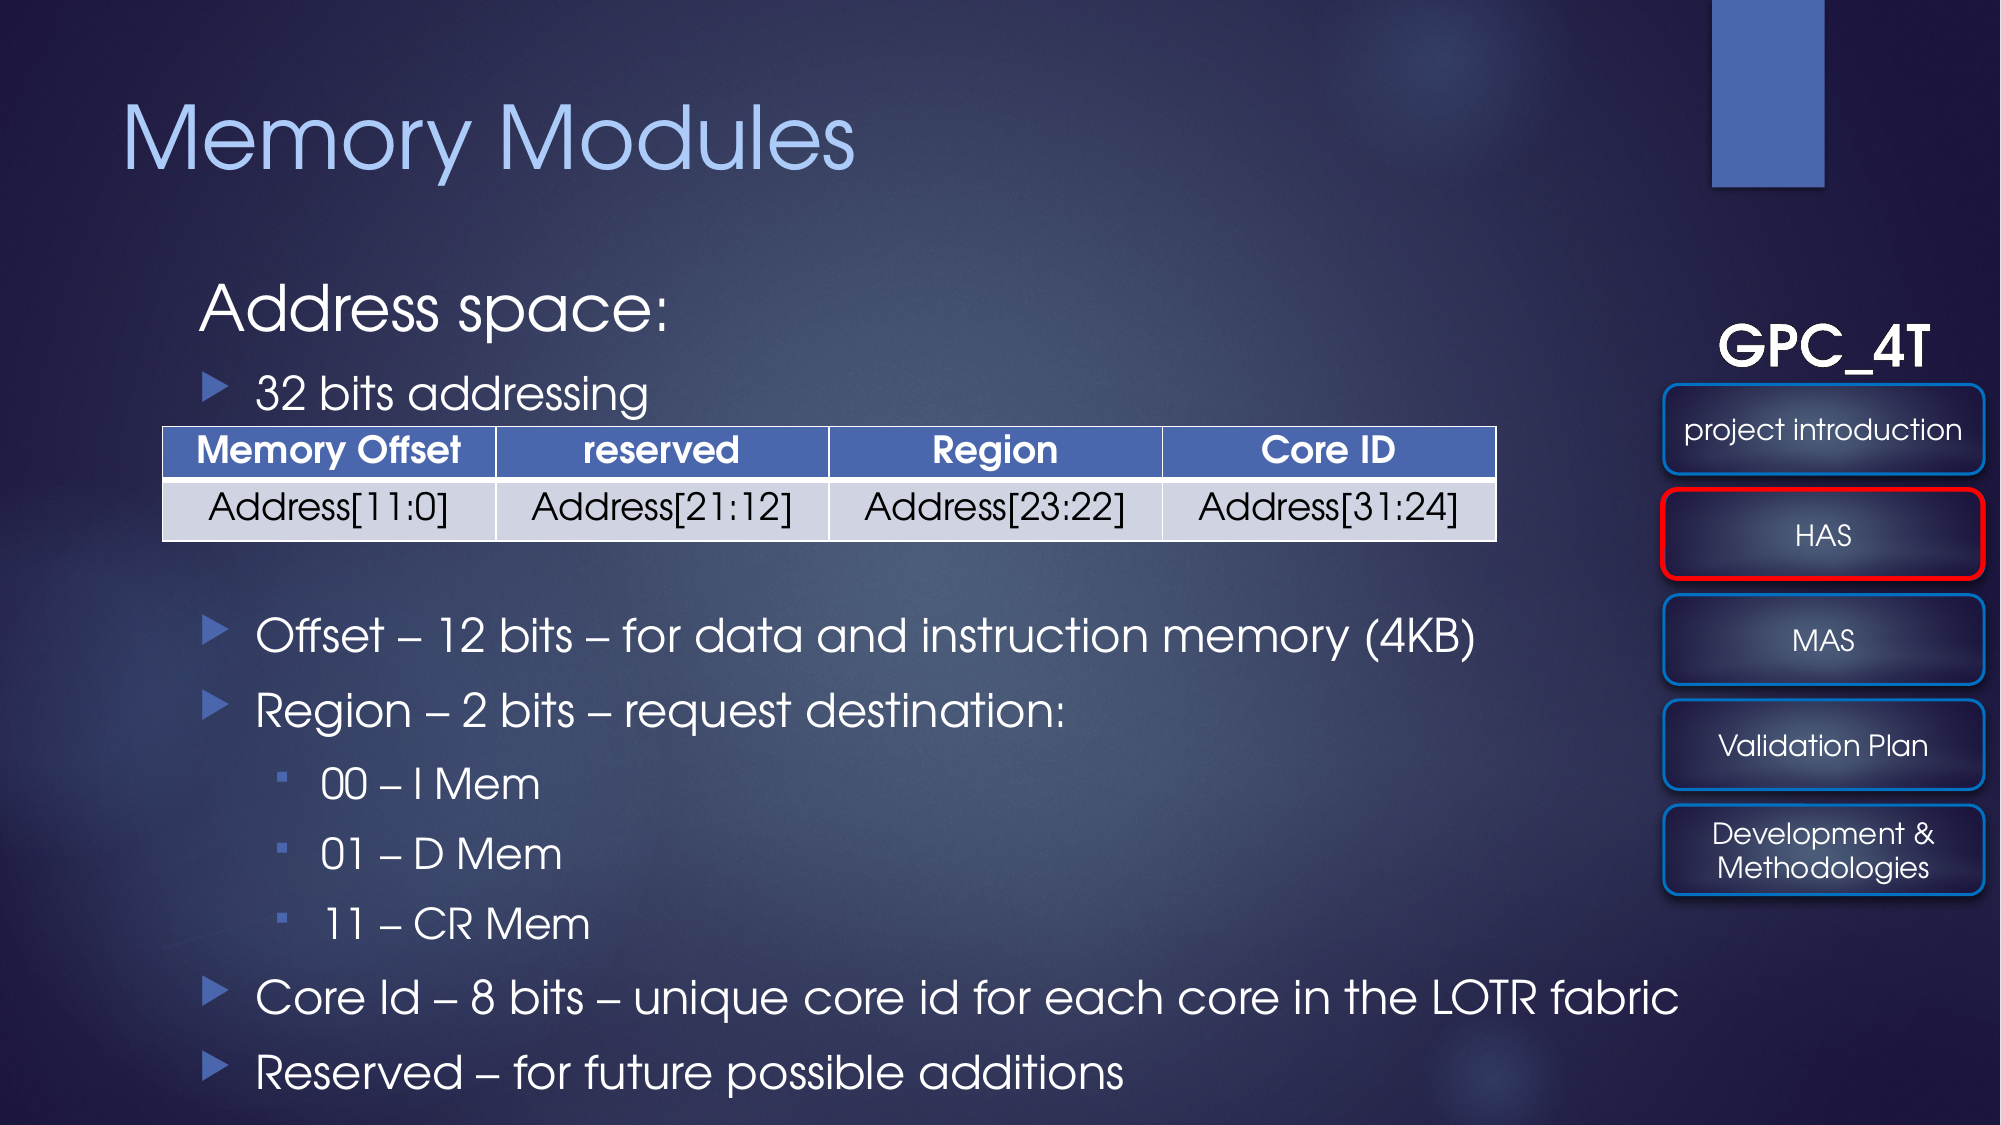

# Memory Modules
Address space:
32 bits addressing
Offset – 12 bits – for data and instruction memory (4KB)
Region – 2 bits – request destination:
00 – I Mem
01 – D Mem
11 – CR Mem
Core Id – 8 bits – unique core id for each core in the LOTR fabric
Reserved – for future possible additions
| Memory Offset | reserved | Region | Core ID |
| --- | --- | --- | --- |
| Address[11:0] | Address[21:12] | Address[23:22] | Address[31:24] |